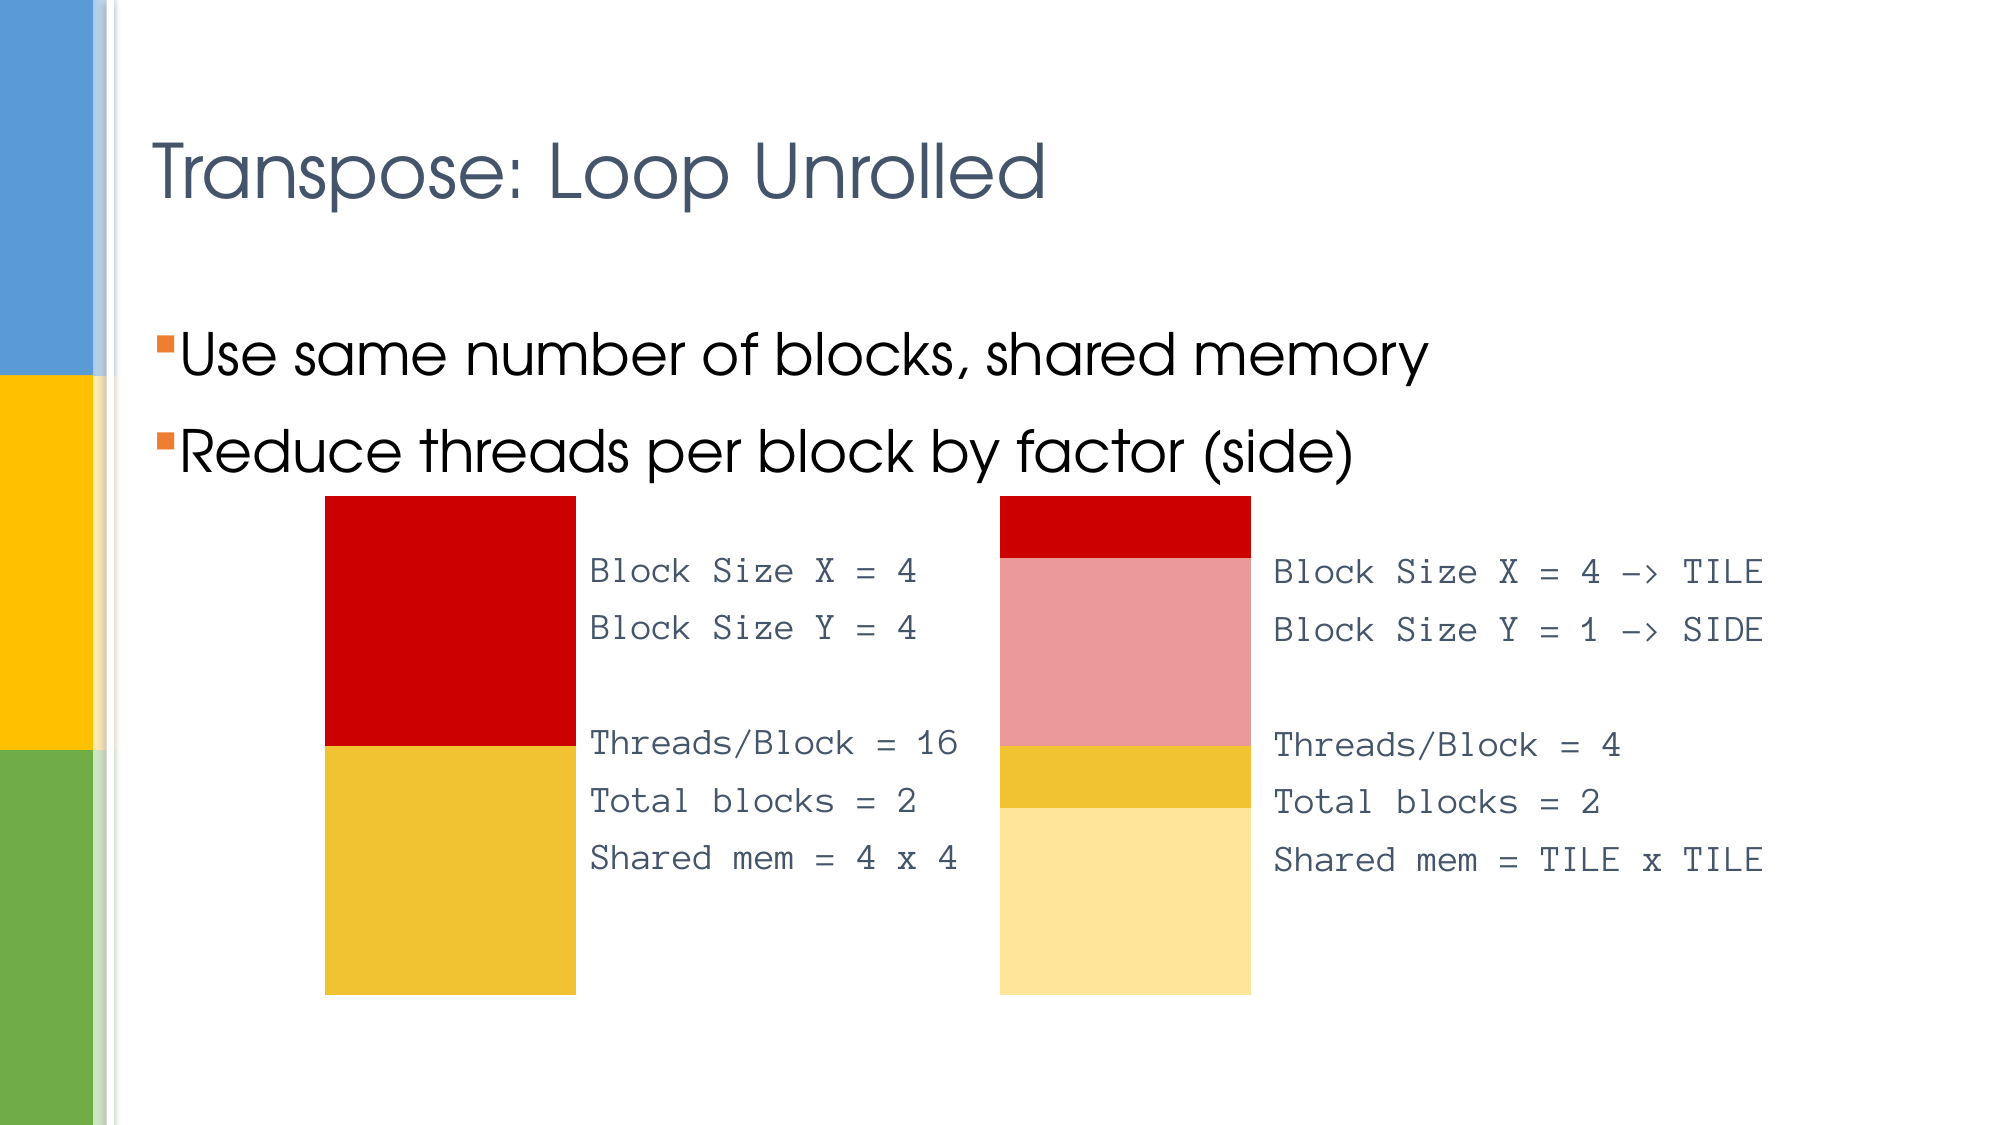

# Transpose: Loop Unrolled
Use same number of blocks, shared memory
Reduce threads per block by factor (side)
|  |  |  |  |
| --- | --- | --- | --- |
|  |  |  |  |
|  |  |  |  |
|  |  |  |  |
|  |  |  |  |
|  |  |  |  |
|  |  |  |  |
|  |  |  |  |
|  |  |  |  |
| --- | --- | --- | --- |
|  |  |  |  |
|  |  |  |  |
|  |  |  |  |
|  |  |  |  |
|  |  |  |  |
|  |  |  |  |
|  |  |  |  |
Block Size X = 4
Block Size Y = 4

Threads/Block = 16
Total blocks = 2
Shared mem = 4 x 4
Block Size X = 4 -> TILE
Block Size Y = 1 -> SIDE

Threads/Block = 4
Total blocks = 2
Shared mem = TILE x TILE